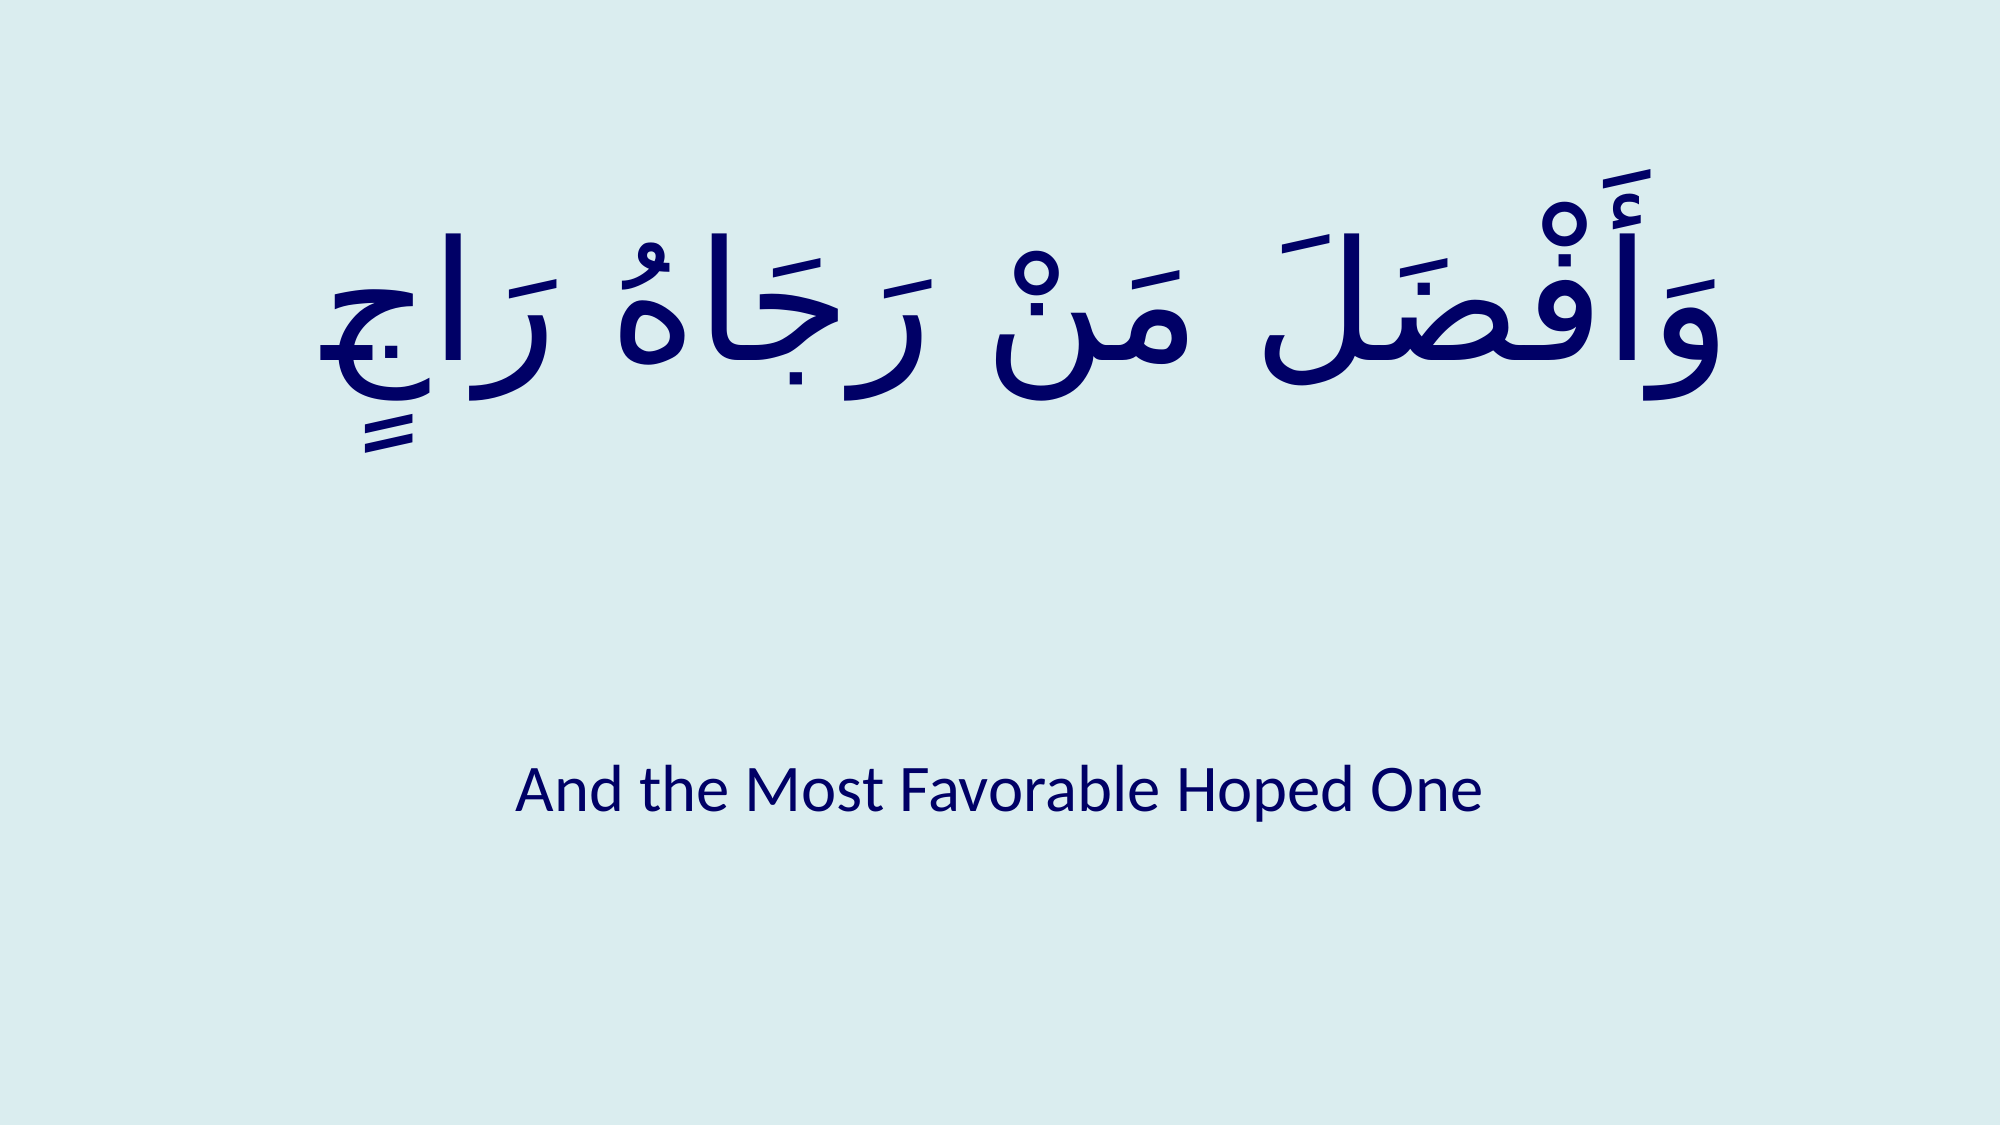

# وَأَفْضَلَ مَنْ رَجَاهُ رَاجٍ
And the Most Favorable Hoped One